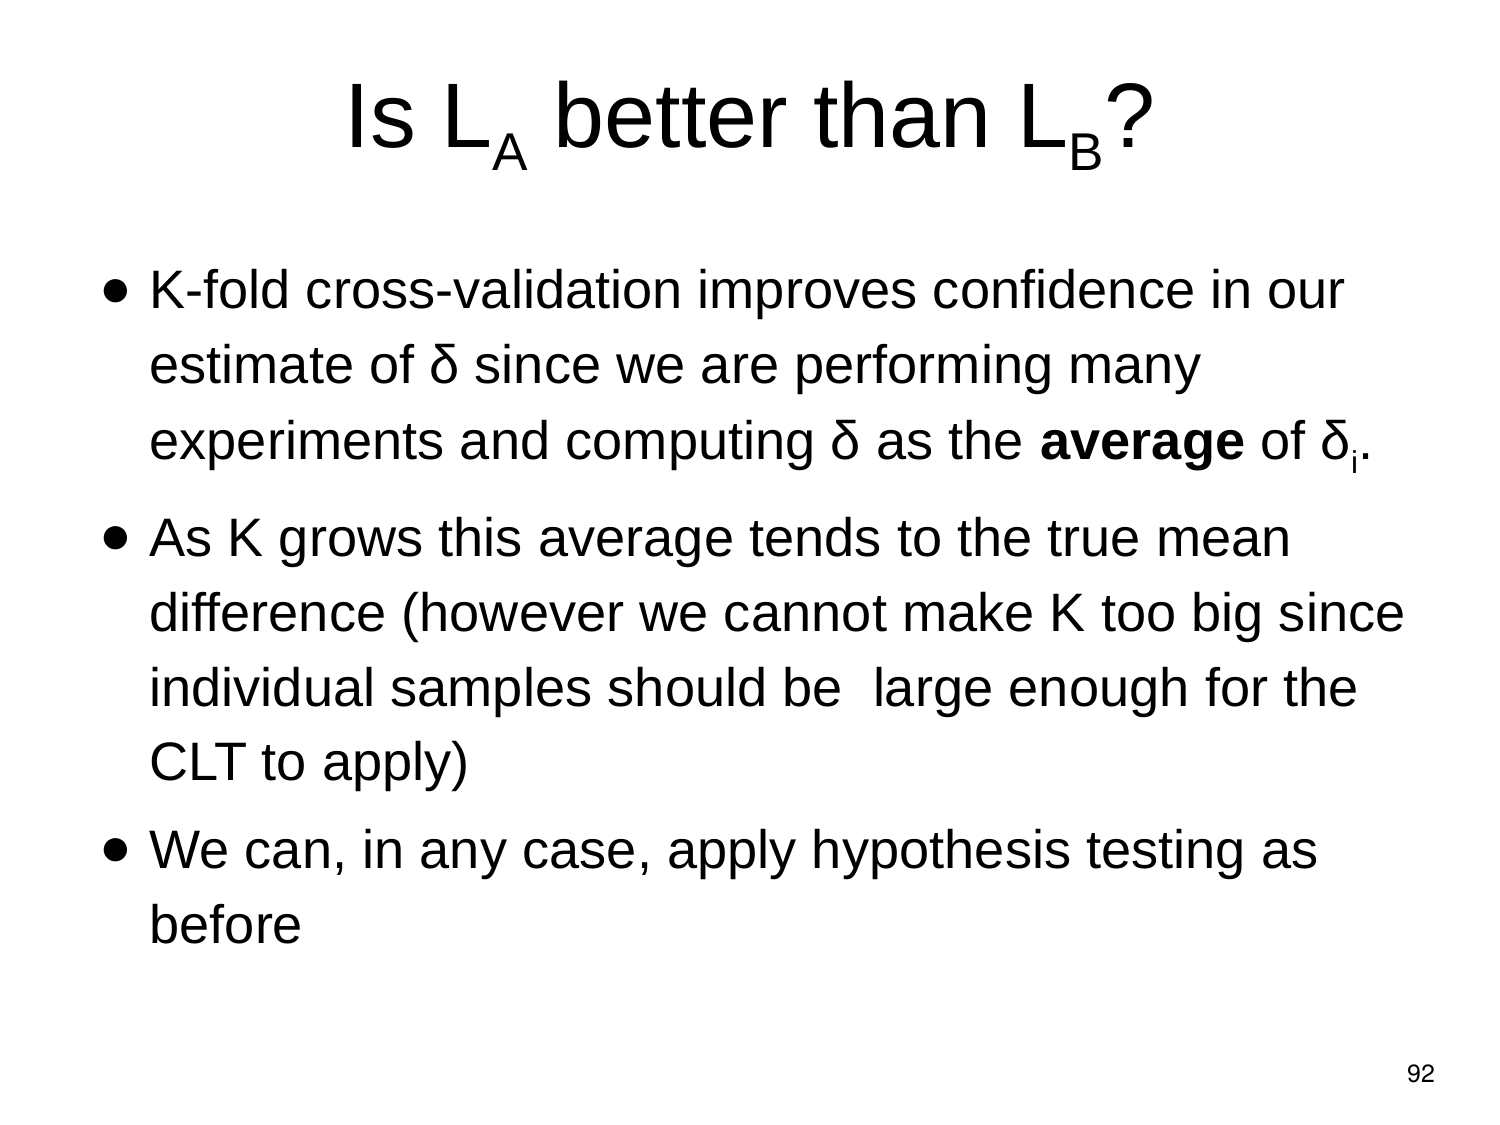

# Is LA better than LB?
K-fold cross-validation improves confidence in our estimate of δ since we are performing many experiments and computing δ as the average of δi.
As K grows this average tends to the true mean difference (however we cannot make K too big since individual samples should be  large enough for the CLT to apply)
We can, in any case, apply hypothesis testing as before
92